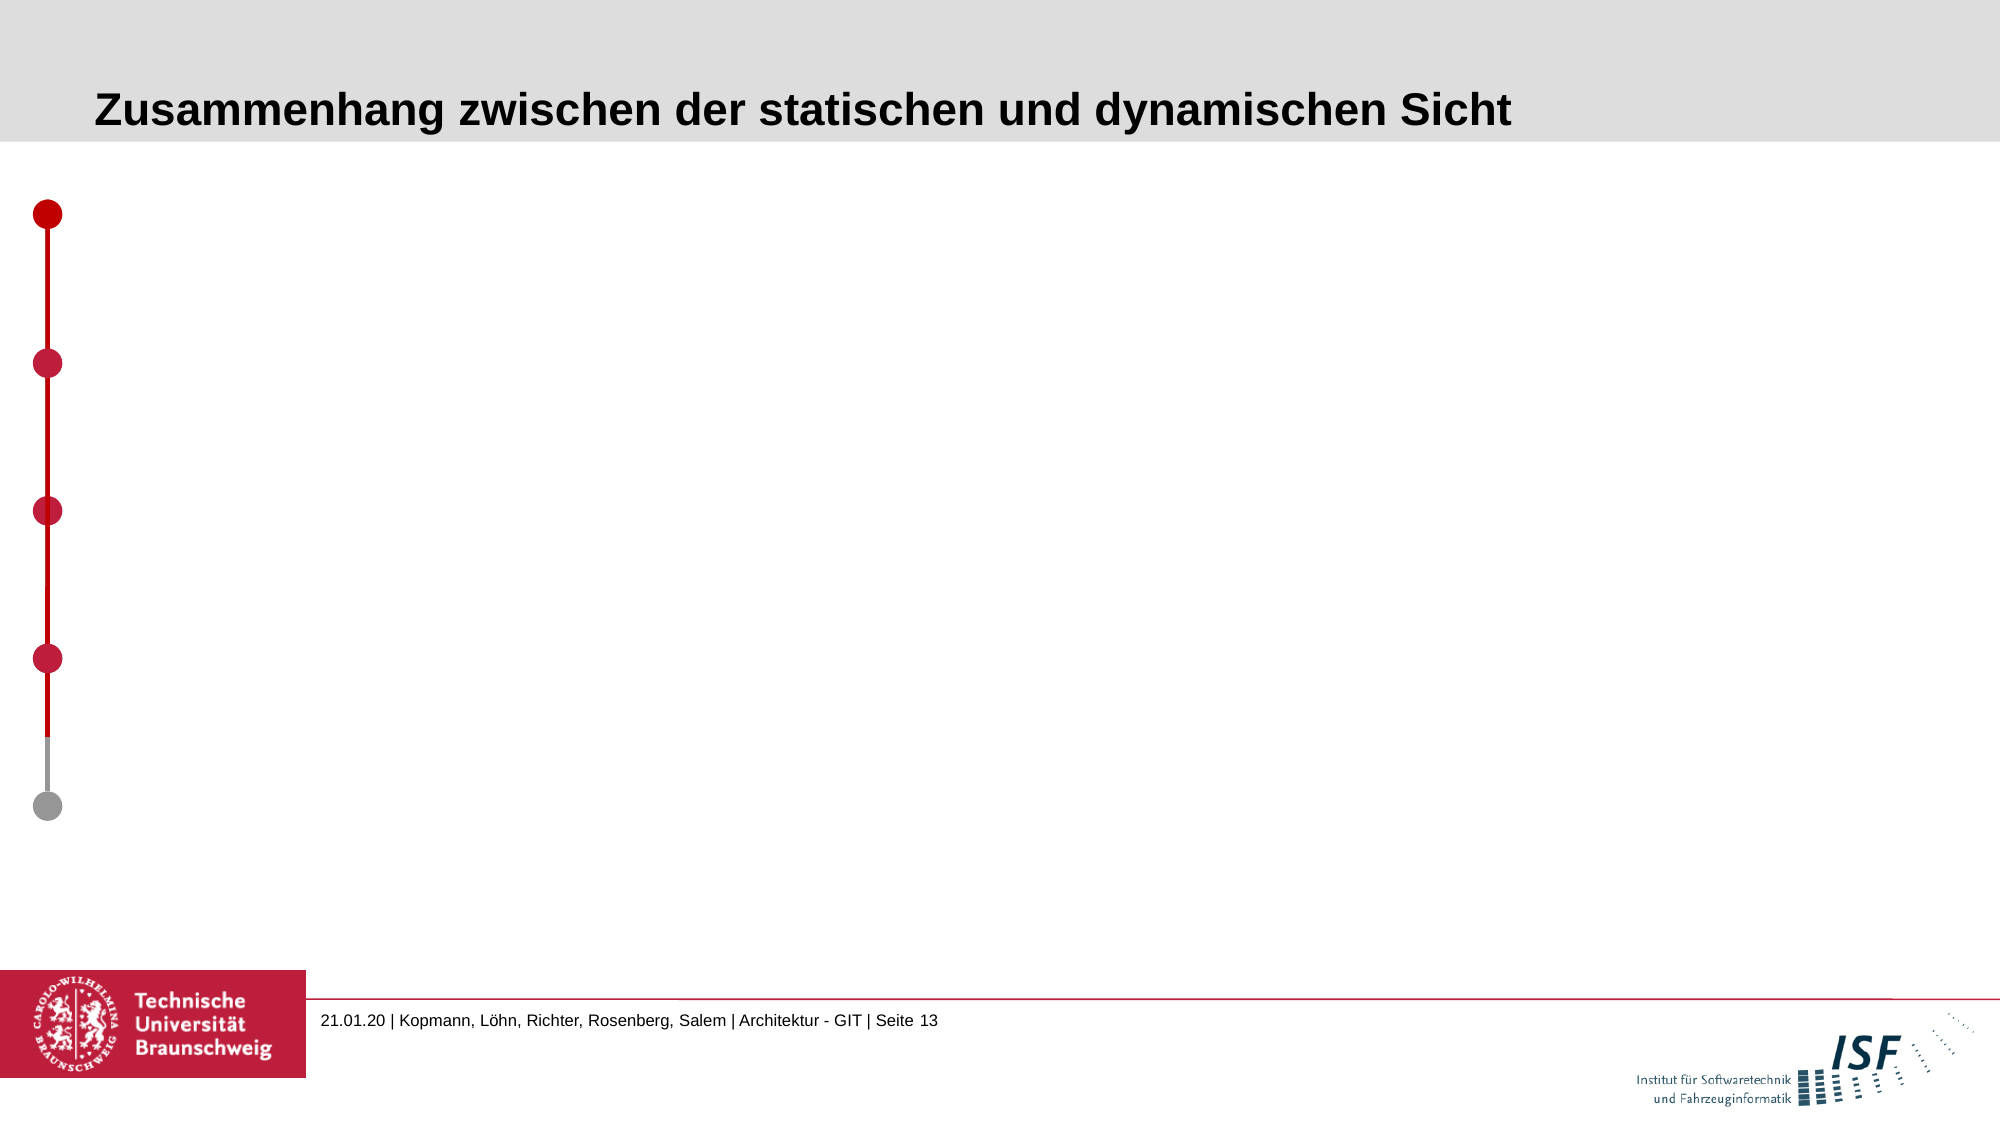

# Zusammenhang zwischen der statischen und dynamischen Sicht